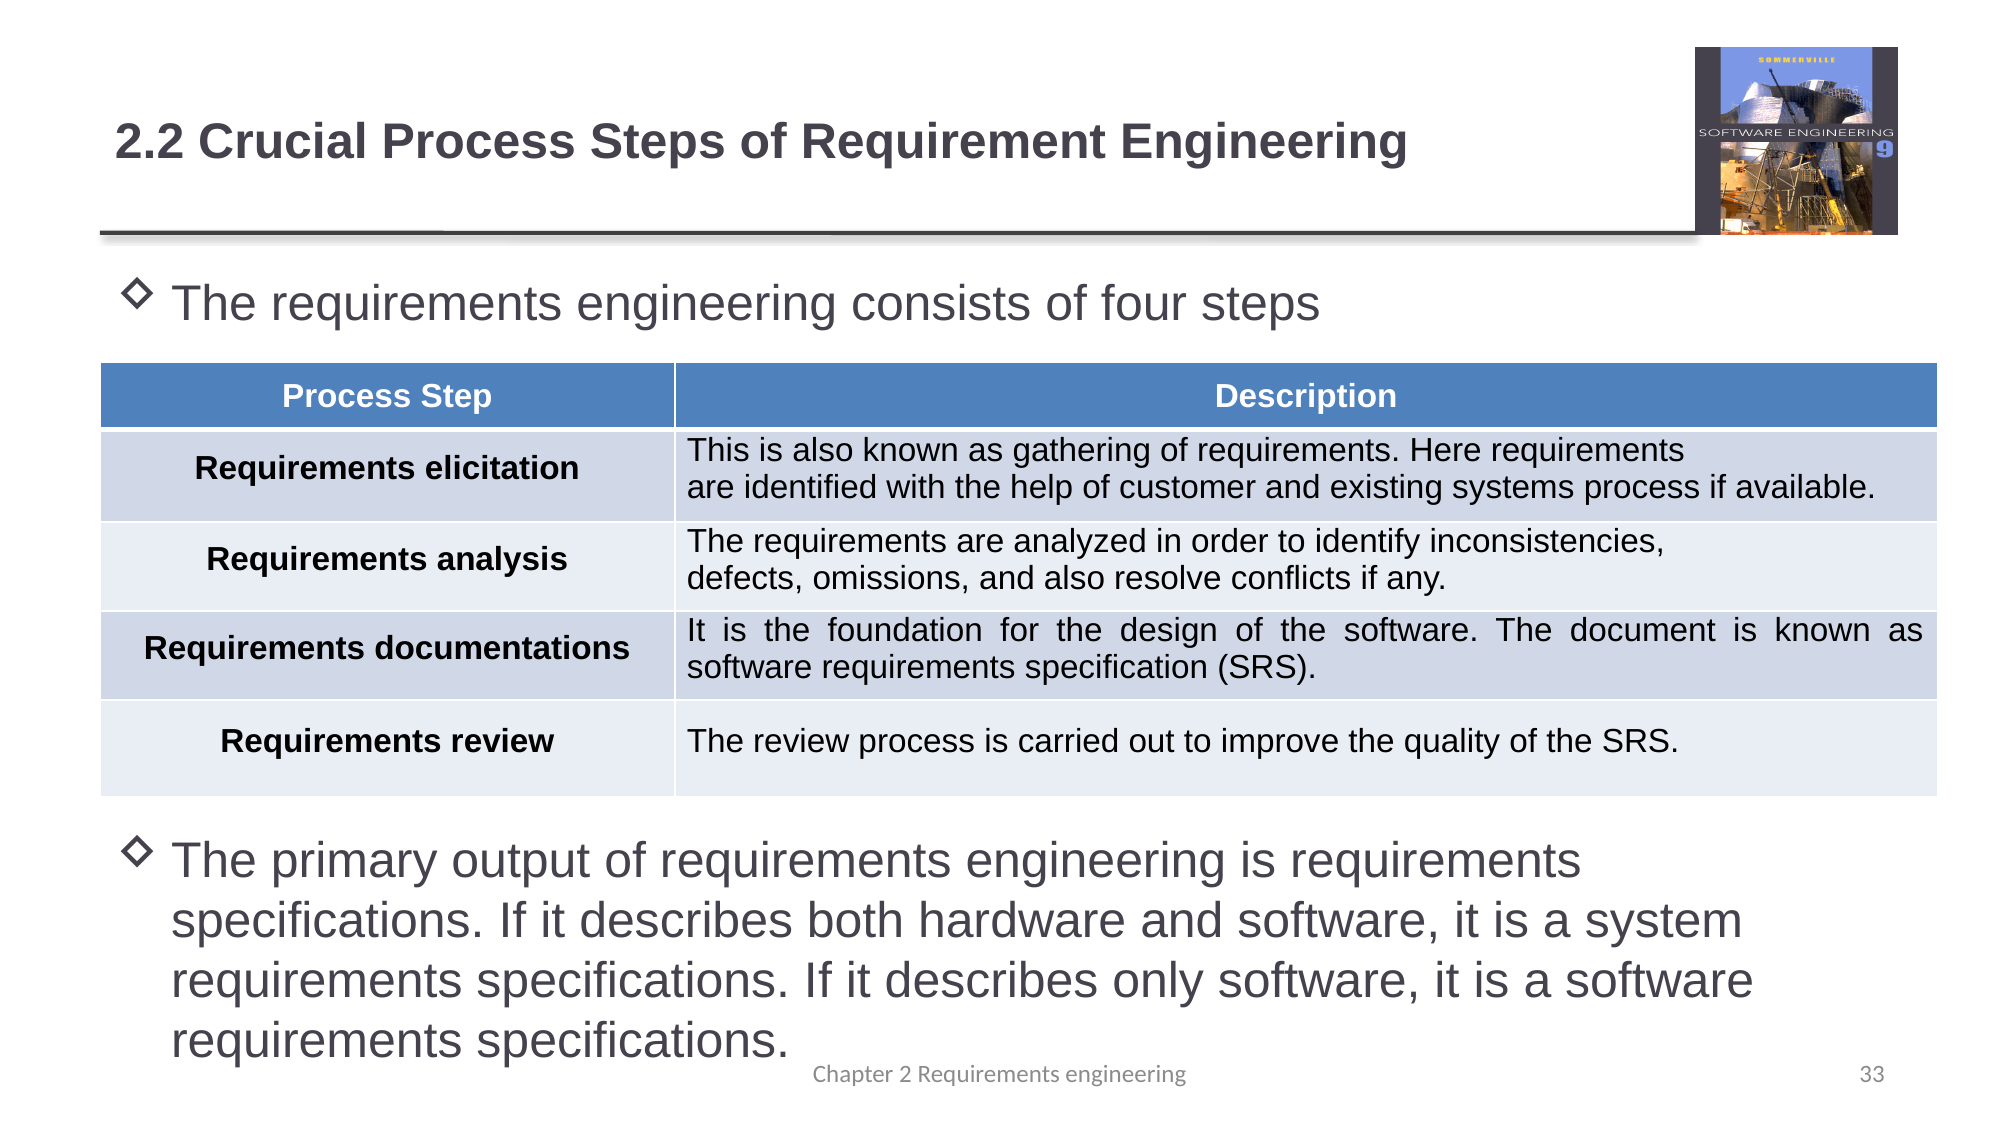

# 2.2 Crucial Process Steps of Requirement Engineering
The requirements engineering consists of four steps

The primary output of requirements engineering is requirements specifications. If it describes both hardware and software, it is a system requirements specifications. If it describes only software, it is a software requirements specifications.
| Process Step | Description |
| --- | --- |
| Requirements elicitation | This is also known as gathering of requirements. Here requirements are identified with the help of customer and existing systems process if available. |
| Requirements analysis | The requirements are analyzed in order to identify inconsistencies, defects, omissions, and also resolve conflicts if any. |
| Requirements documentations | It is the foundation for the design of the software. The document is known as software requirements specification (SRS). |
| Requirements review | The review process is carried out to improve the quality of the SRS. |
Chapter 2 Requirements engineering
33